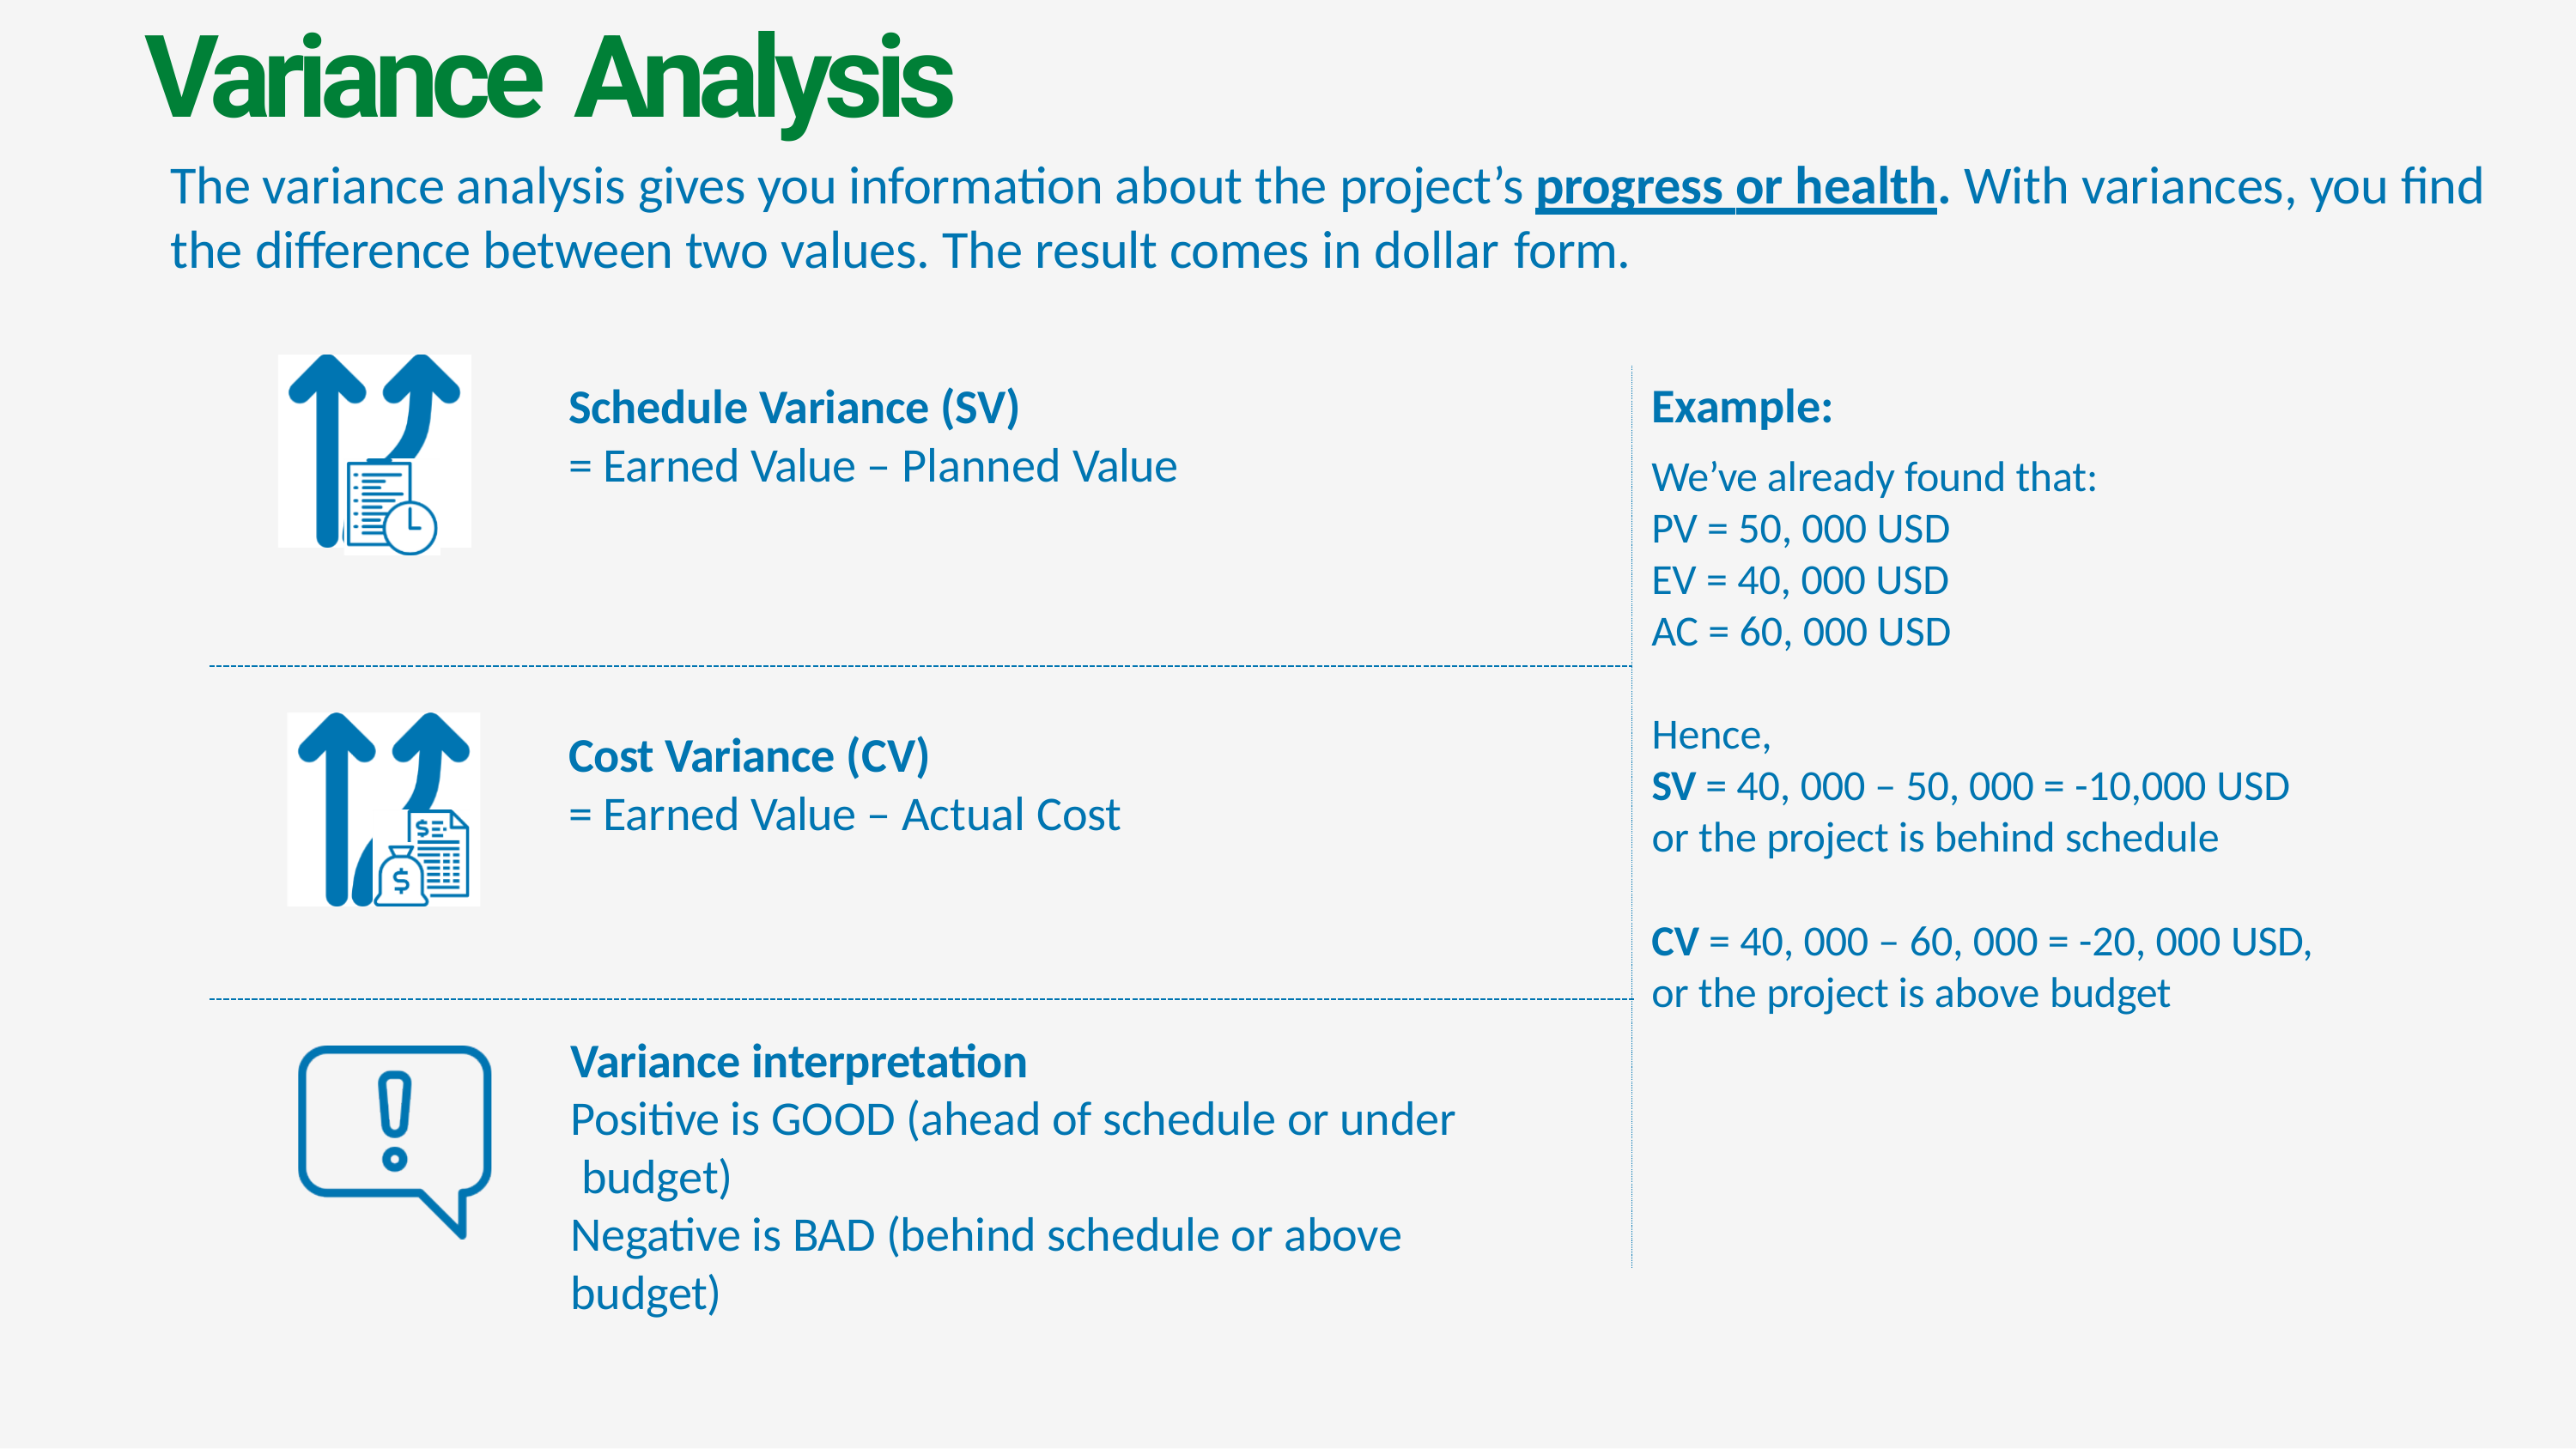

# Variance Analysis
The variance analysis gives you information about the project’s progress or health. With variances, you find  the difference between two values. The result comes in dollar form.
Example:
We’ve already found that:
PV = 50, 000 USD
EV = 40, 000 USD
AC = 60, 000 USD

Schedule Variance (SV)
= Earned Value – Planned Value
Hence,
SV = 40, 000 – 50, 000 = -10,000 USD
or the project is behind schedule

Cost Variance (CV)
= Earned Value – Actual Cost
CV = 40, 000 – 60, 000 = -20, 000 USD,
or the project is above budget
Variance interpretation
Positive is GOOD (ahead of schedule or under  budget)
Negative is BAD (behind schedule or above budget)

6